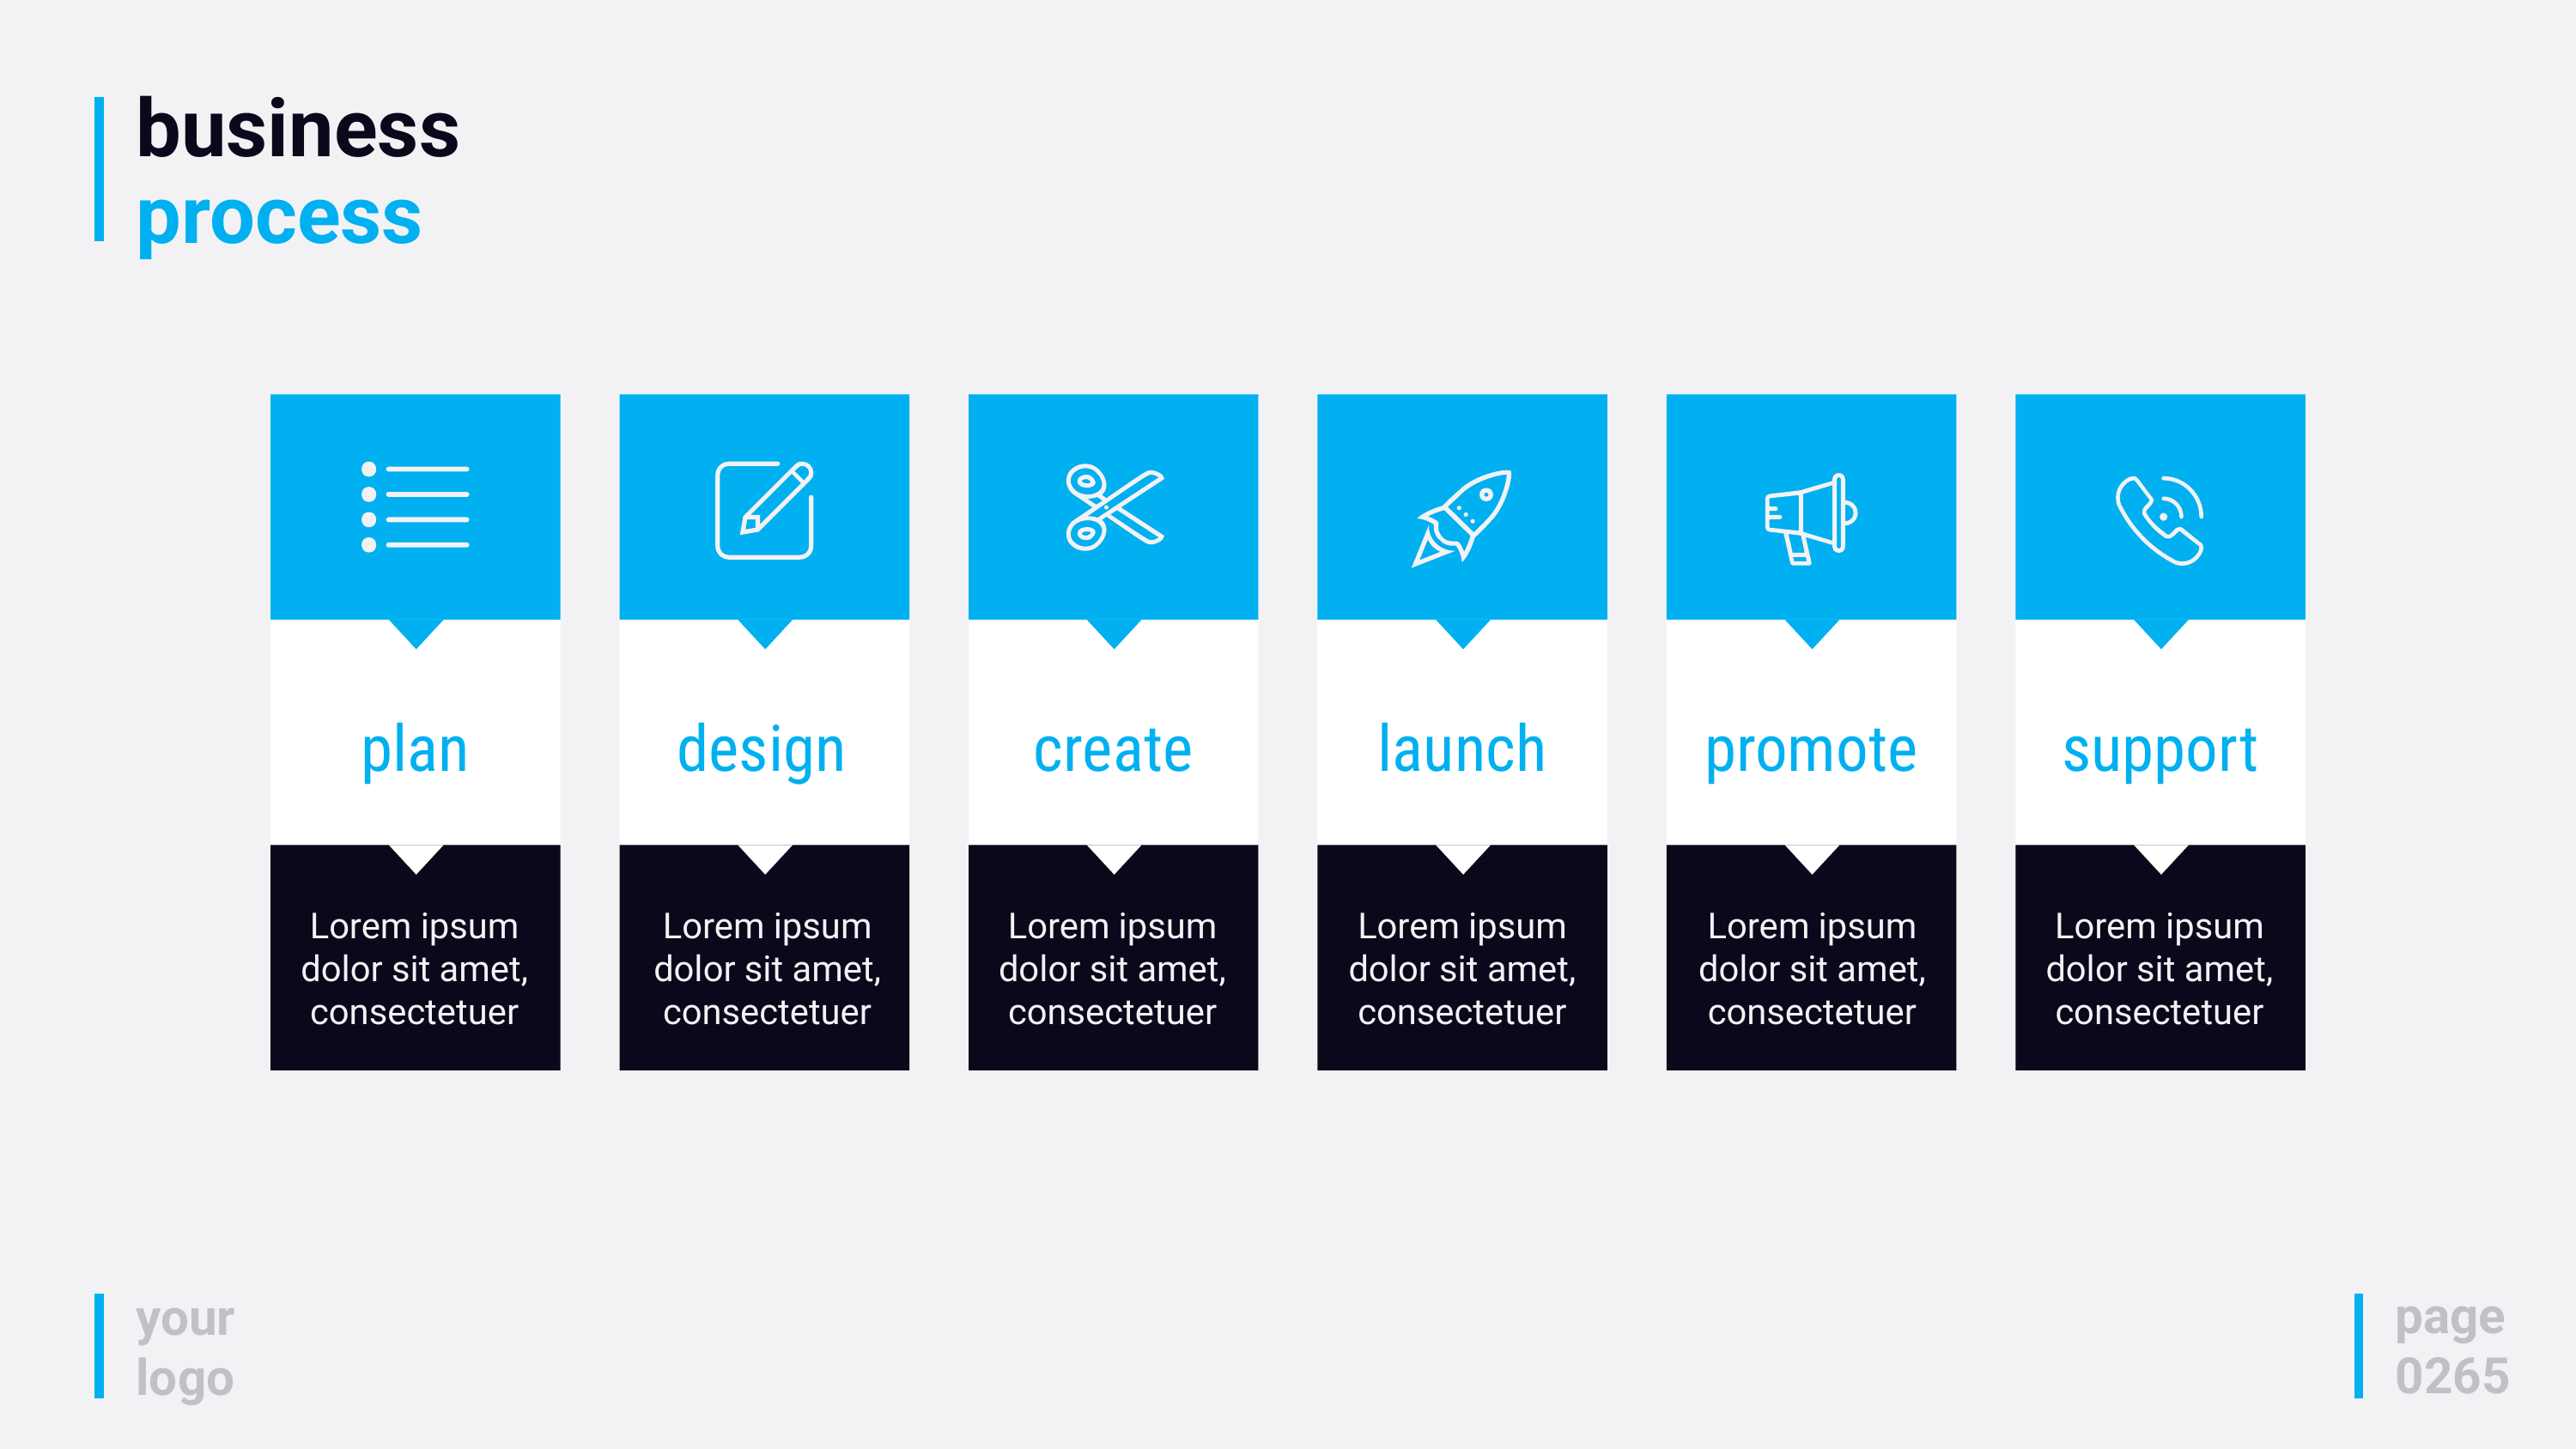

# business process

plan

Lorem ipsum dolor sit amet, consectetuer

design

Lorem ipsum dolor sit amet, consectetuer

create

Lorem ipsum dolor sit amet, consectetuer

launch

Lorem ipsum dolor sit amet, consectetuer

promote

Lorem ipsum dolor sit amet, consectetuer

support

Lorem ipsum dolor sit amet, consectetuer
page
0265